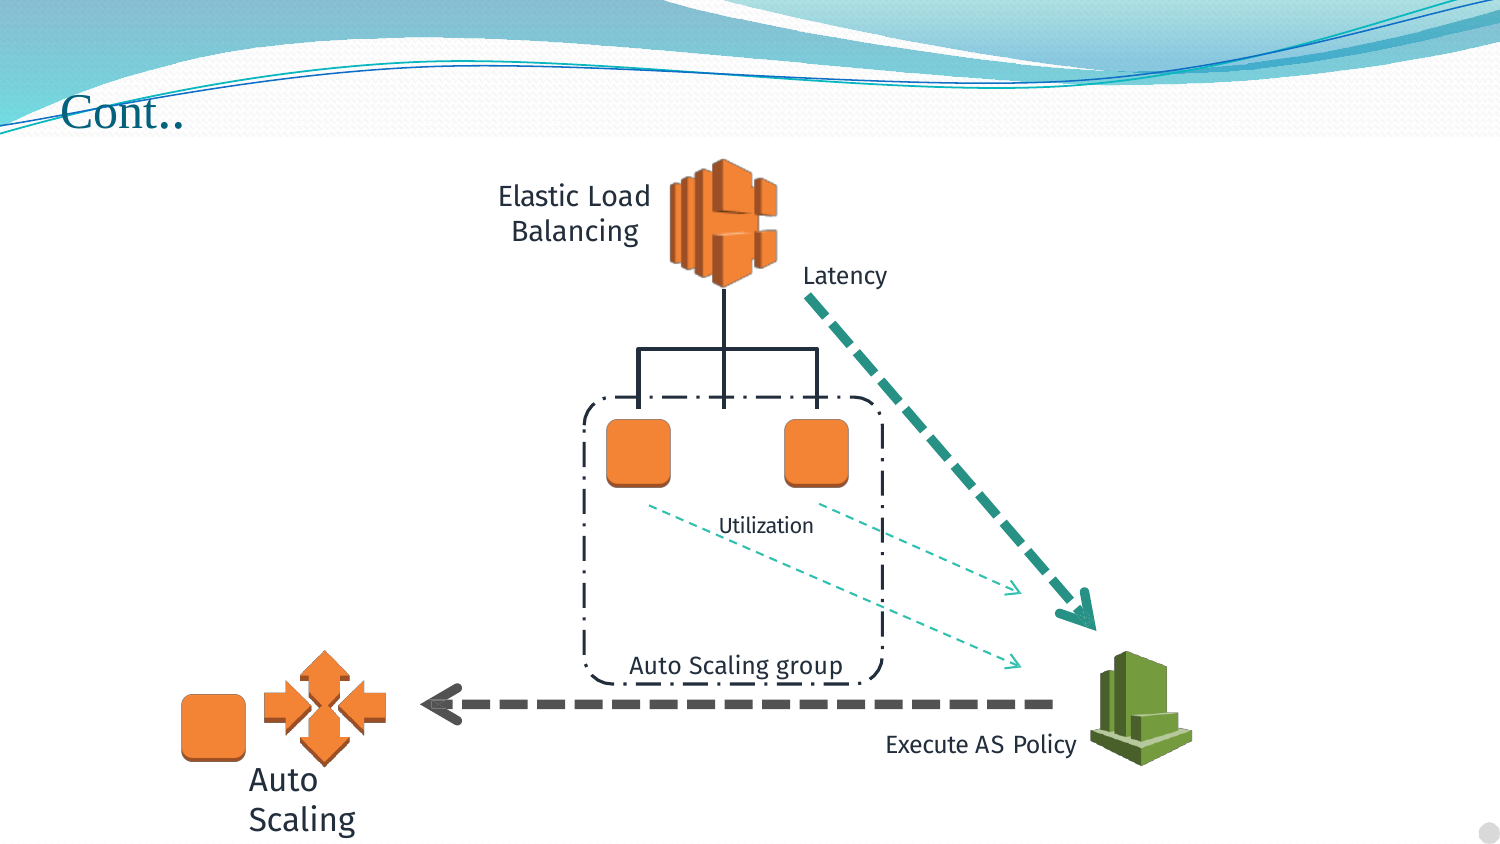

# Cont..

Elastic Load
Balancing
Latency

Utilization

Auto Scaling group

Execute AS Policy

Auto Scaling